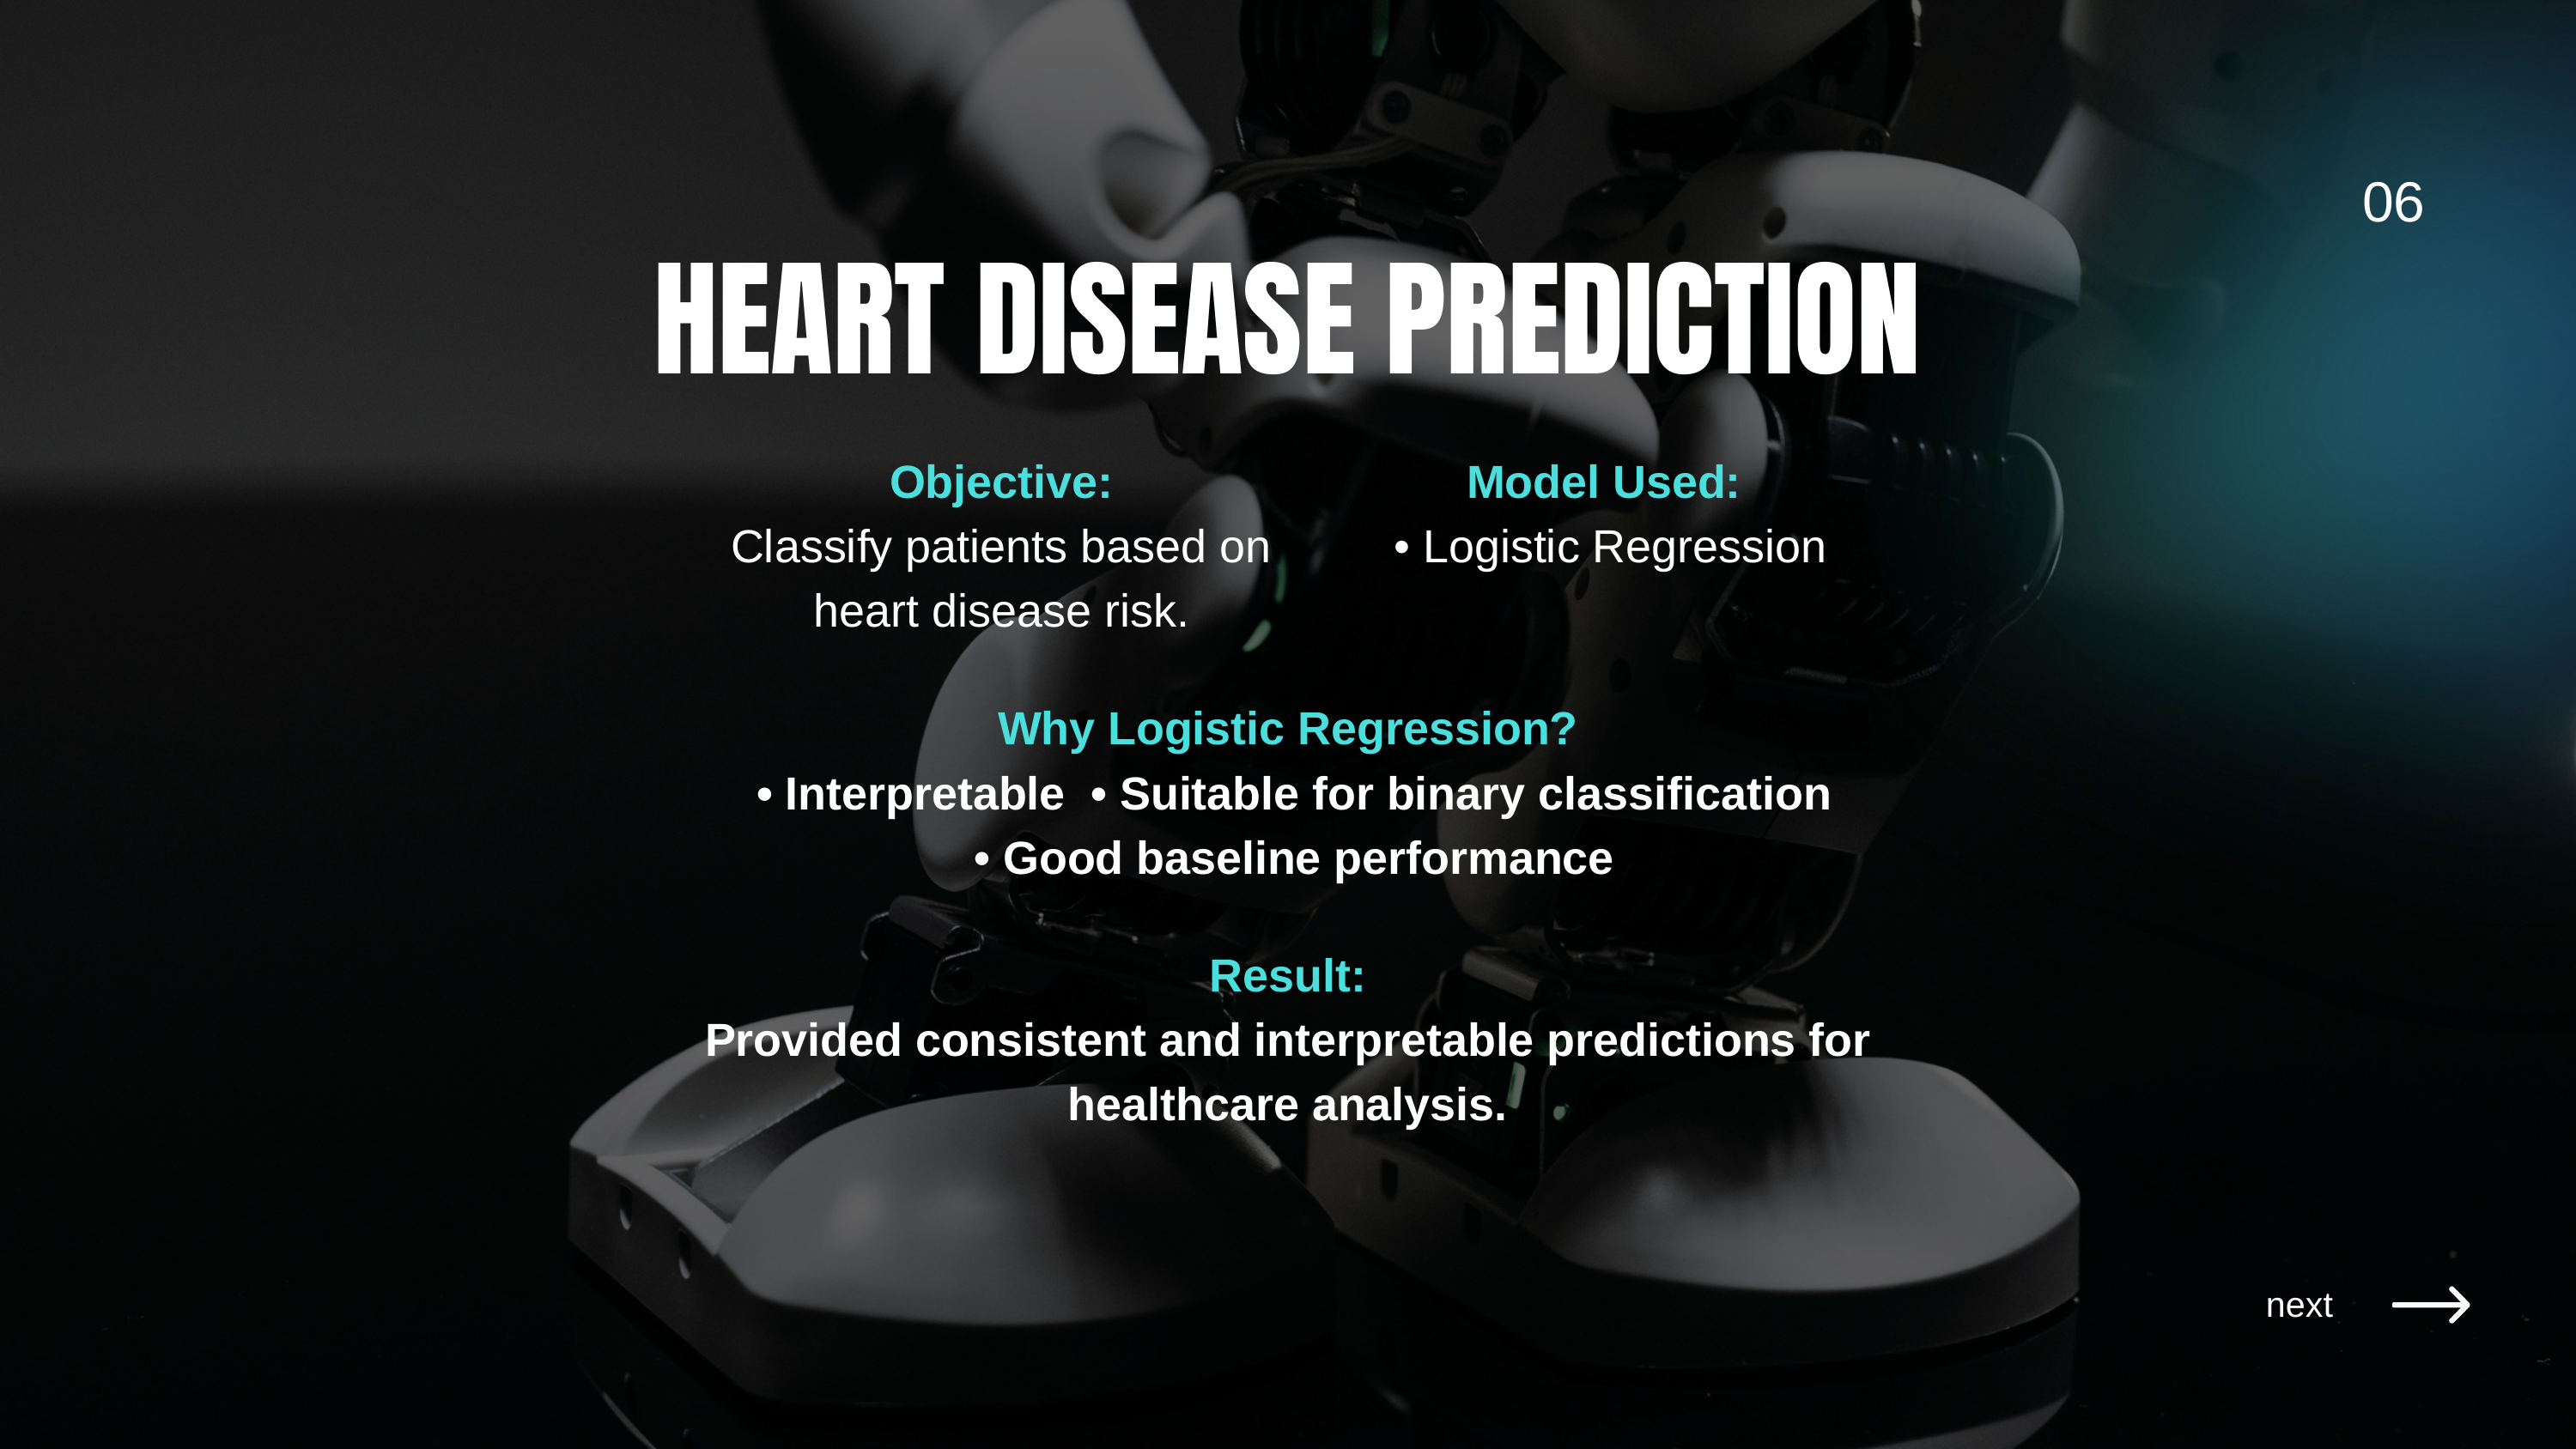

06
HEART DISEASE PREDICTION
Objective:
Classify patients based on
heart disease risk.
Model Used:
 • Logistic Regression

Why Logistic Regression?
 • Interpretable  • Suitable for binary classification
 • Good baseline performance
Result:
Provided consistent and interpretable predictions for healthcare analysis.

next